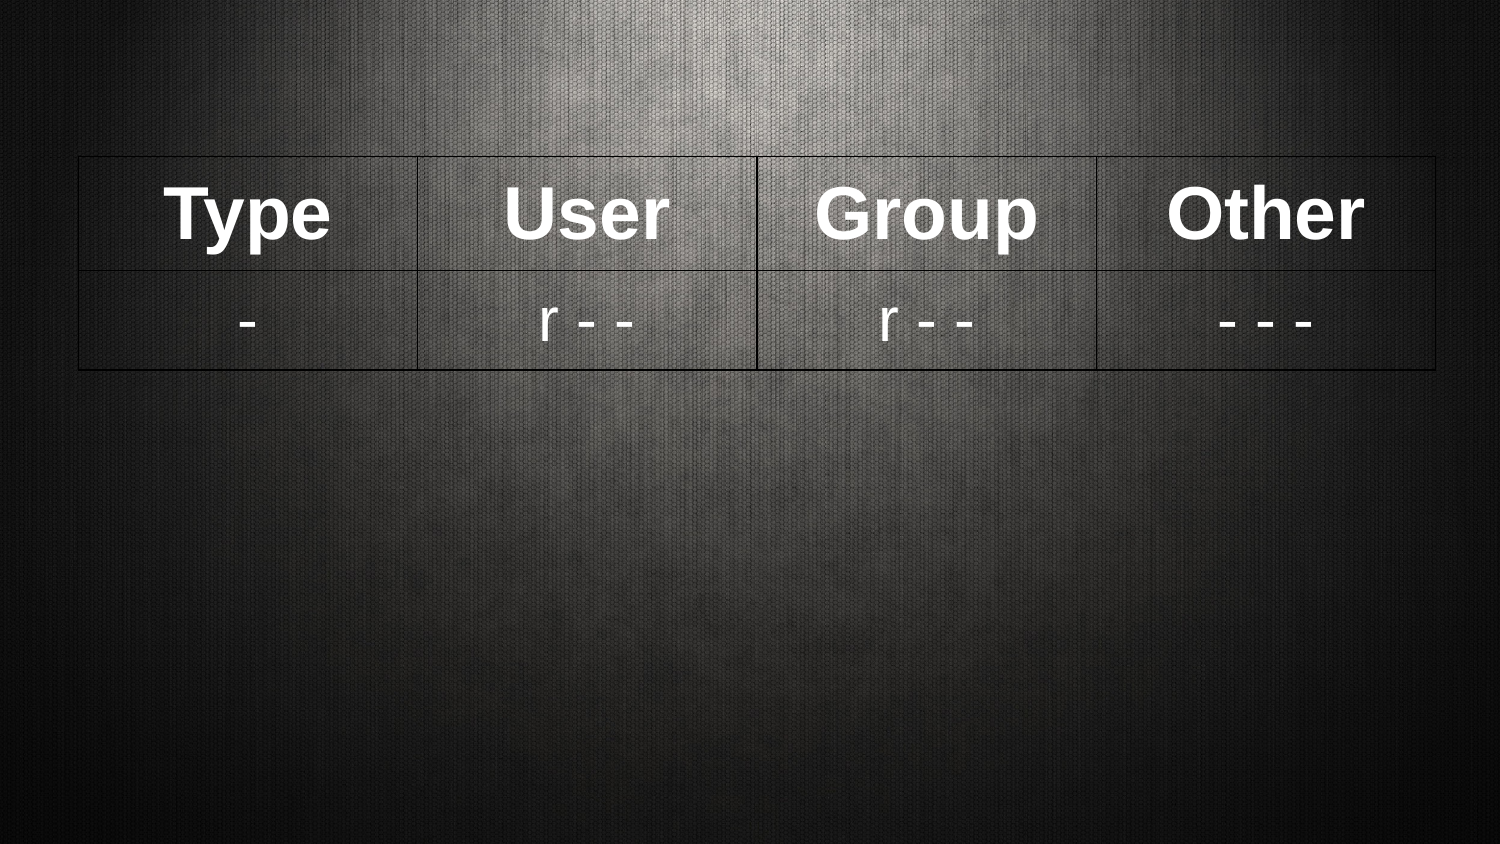

| Type | User | Group | Other |
| --- | --- | --- | --- |
| - | r - - | r - - | - - - |